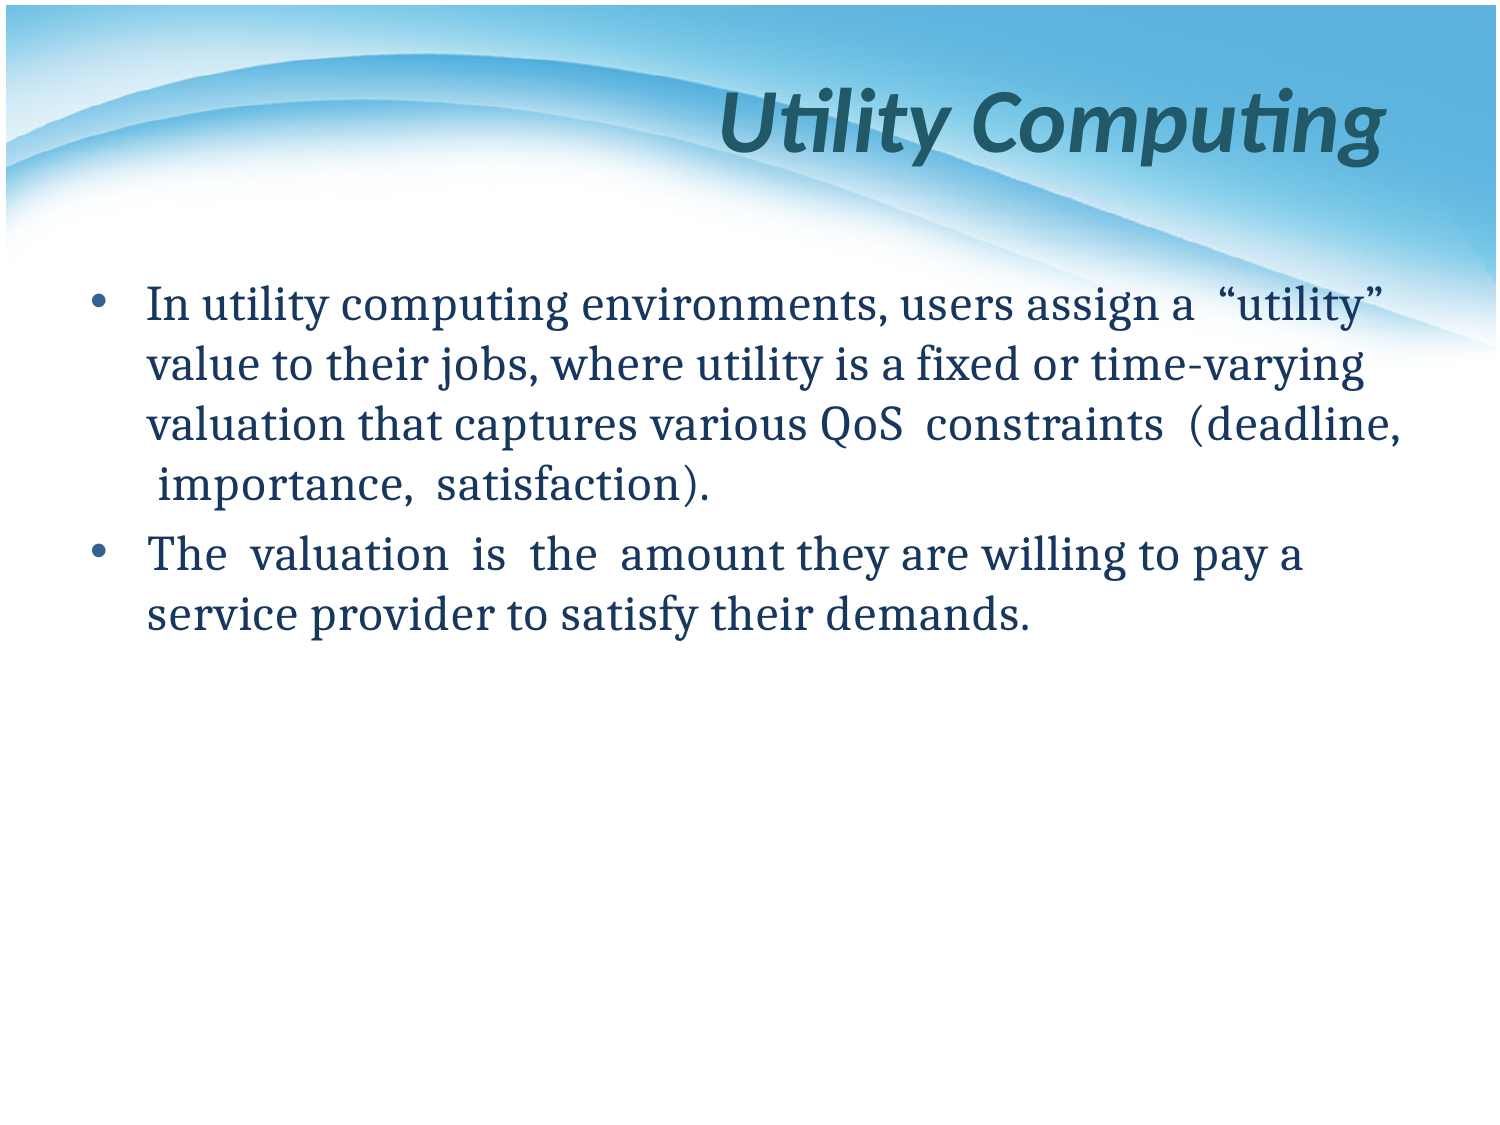

# Utility Computing
In utility computing environments, users assign a  “utility” value to their jobs, where utility is a fixed or time-varying valuation that captures various QoS  constraints  (deadline,  importance,  satisfaction).
The  valuation  is  the  amount they are willing to pay a service provider to satisfy their demands.